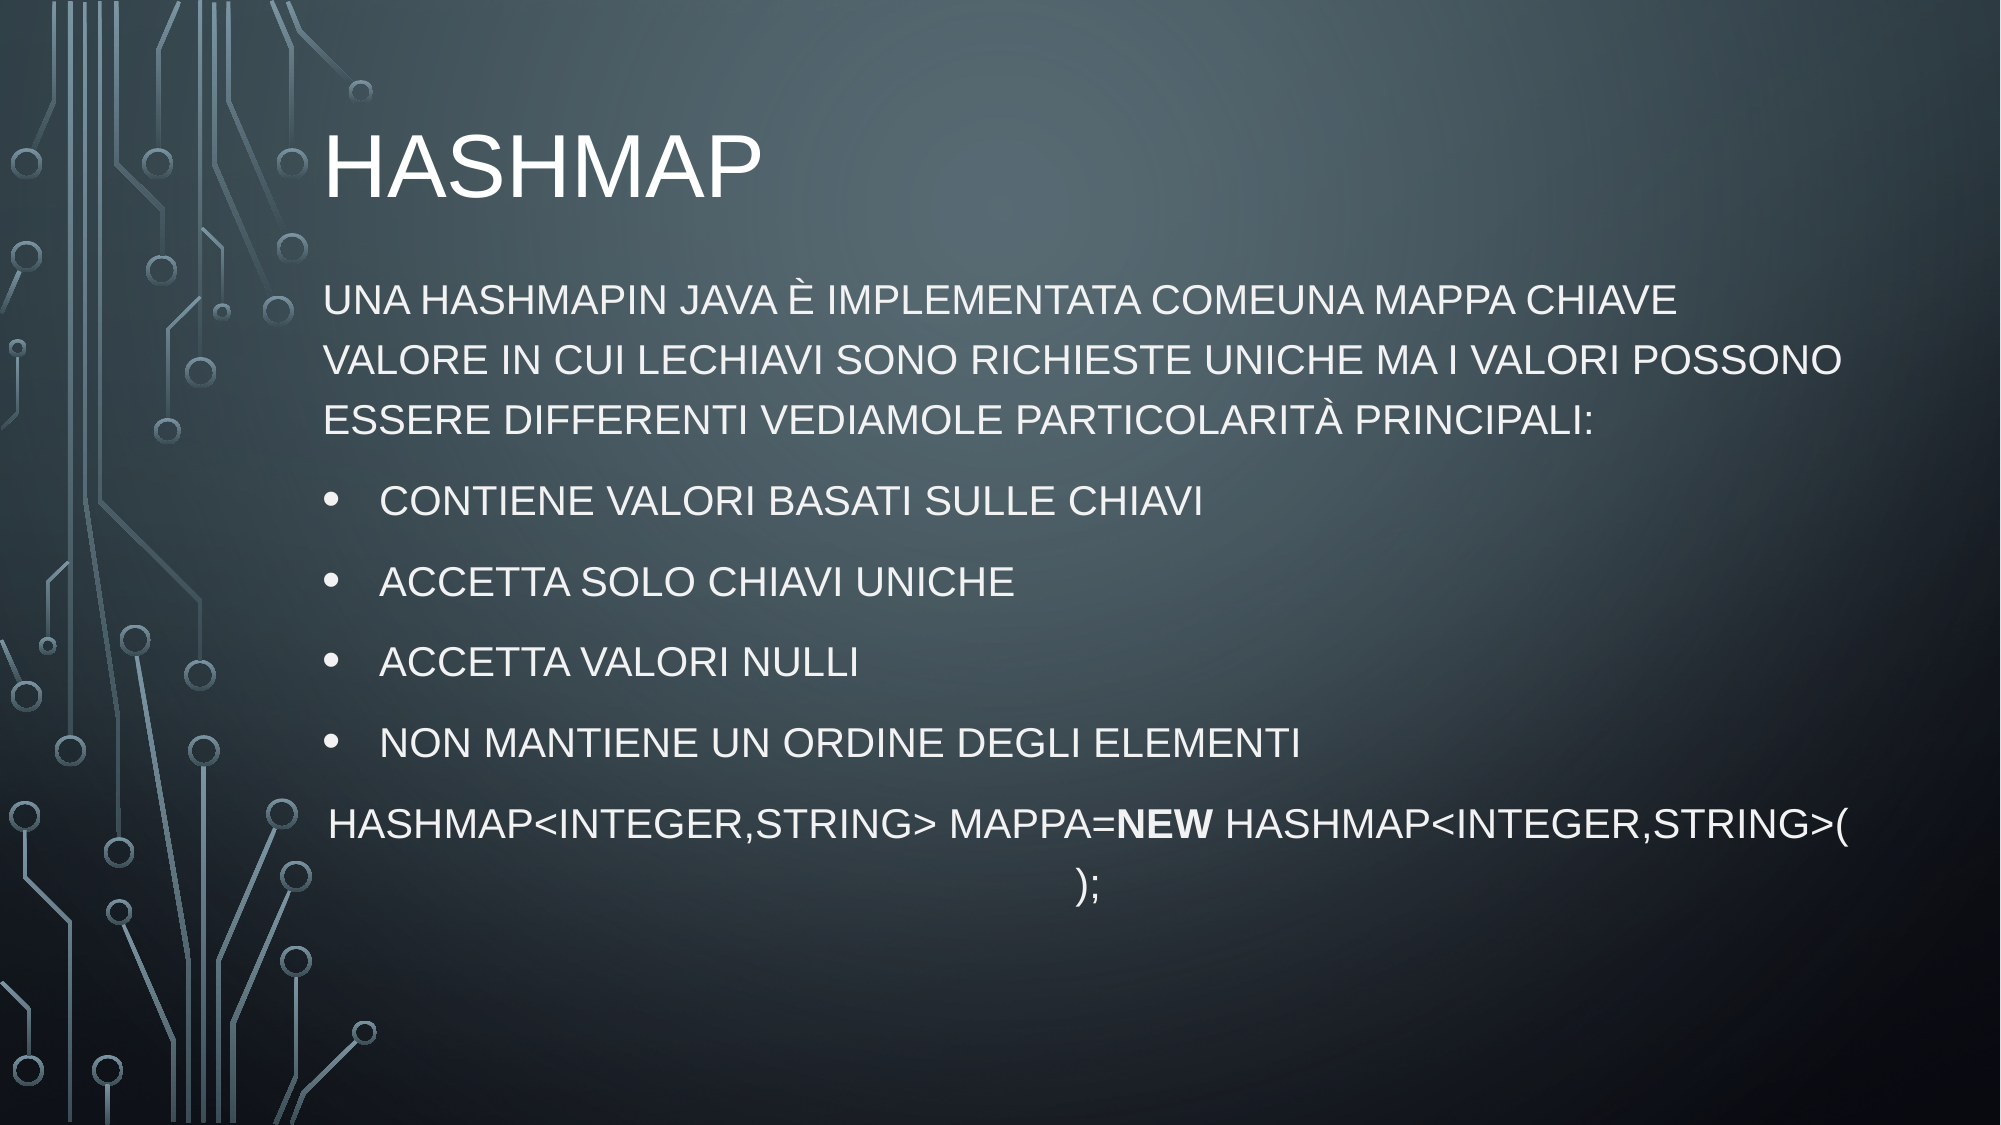

# hashmap
Una hashmapin java è implementata comeuna mappa chiave valore in cui lechiavi sono richieste uniche ma i valori possono essere differenti vediamole particolarità principali:
Contiene valori basati sulle chiavi
Accetta solo chiavi uniche
Accetta valori nulli
Non mantiene un ordine degli elementi
HashMap<Integer,String> mappa=new HashMap<Integer,String>();